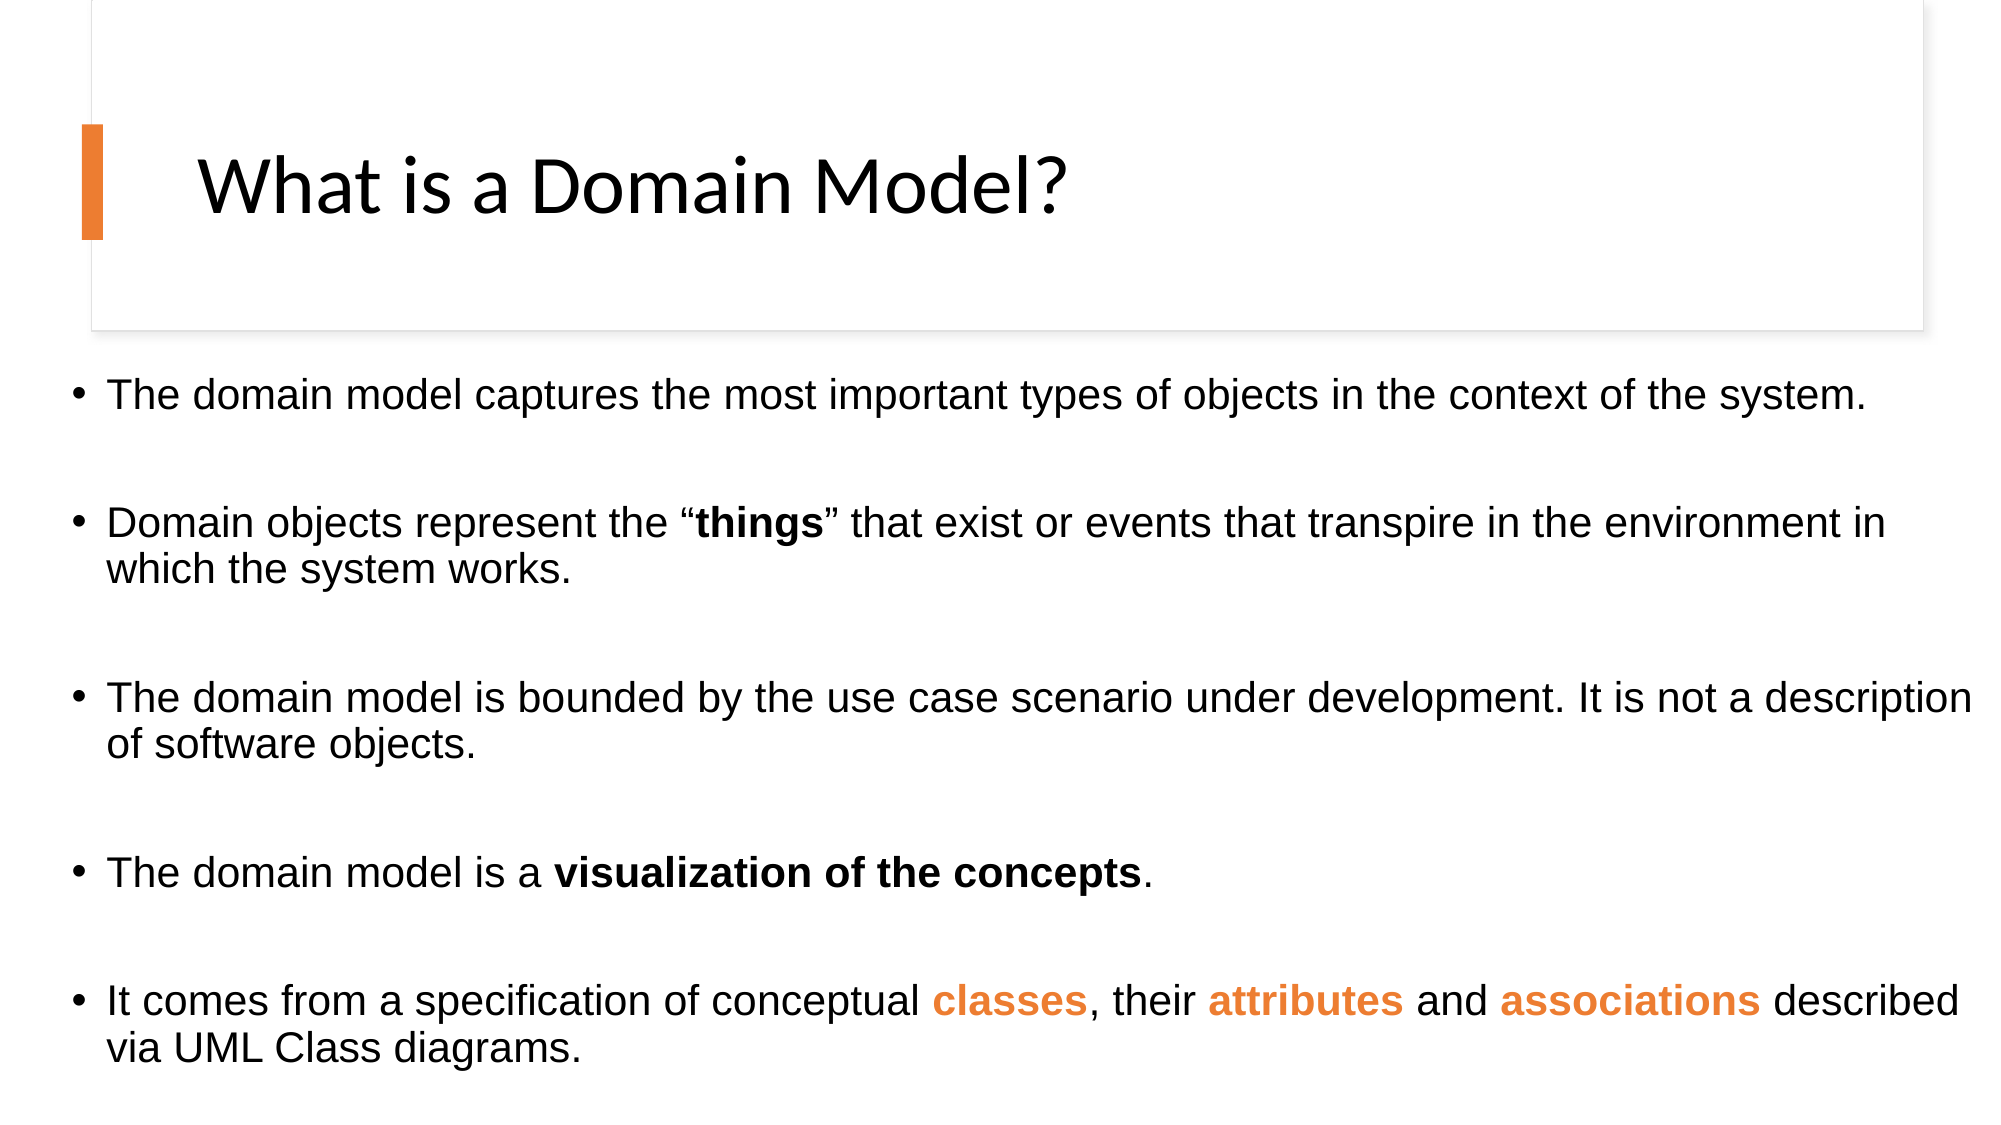

# What is a Domain Model?

The domain model captures the most important types of objects in the context of the system.

Domain objects represent the “things” that exist or events that transpire in the environment in which the system works.

The domain model is bounded by the use case scenario under development. It is not a description of software objects.

The domain model is a visualization of the concepts.

It comes from a specification of conceptual classes, their attributes and associations described via UML Class diagrams.

3